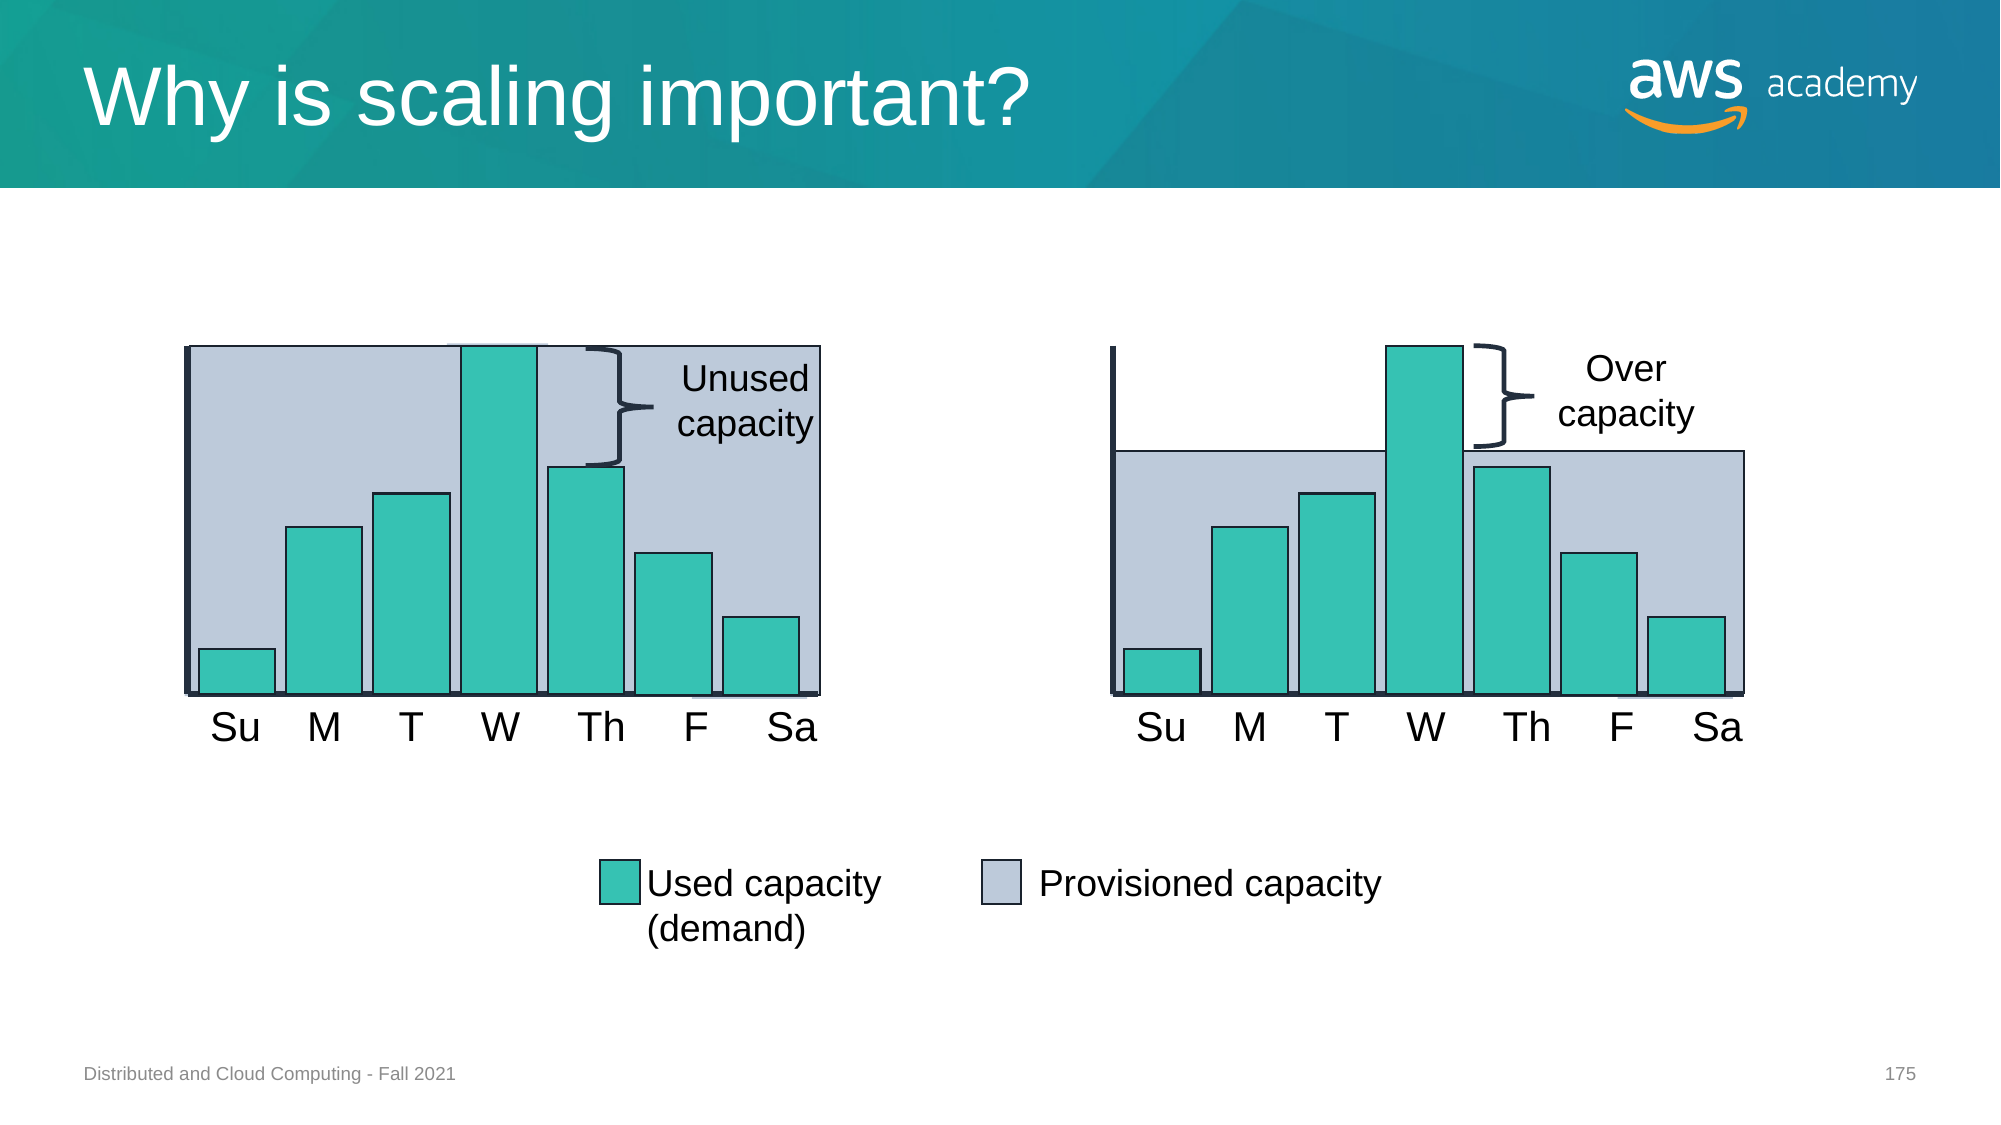

# Why is scaling important?
Over
capacity

Su    M     T     W     Th     F     Sa

Unused
capacity

Su    M     T     W     Th     F     Sa
Used capacity
(demand)
 Provisioned capacity

Distributed and Cloud Computing - Fall 2021
175